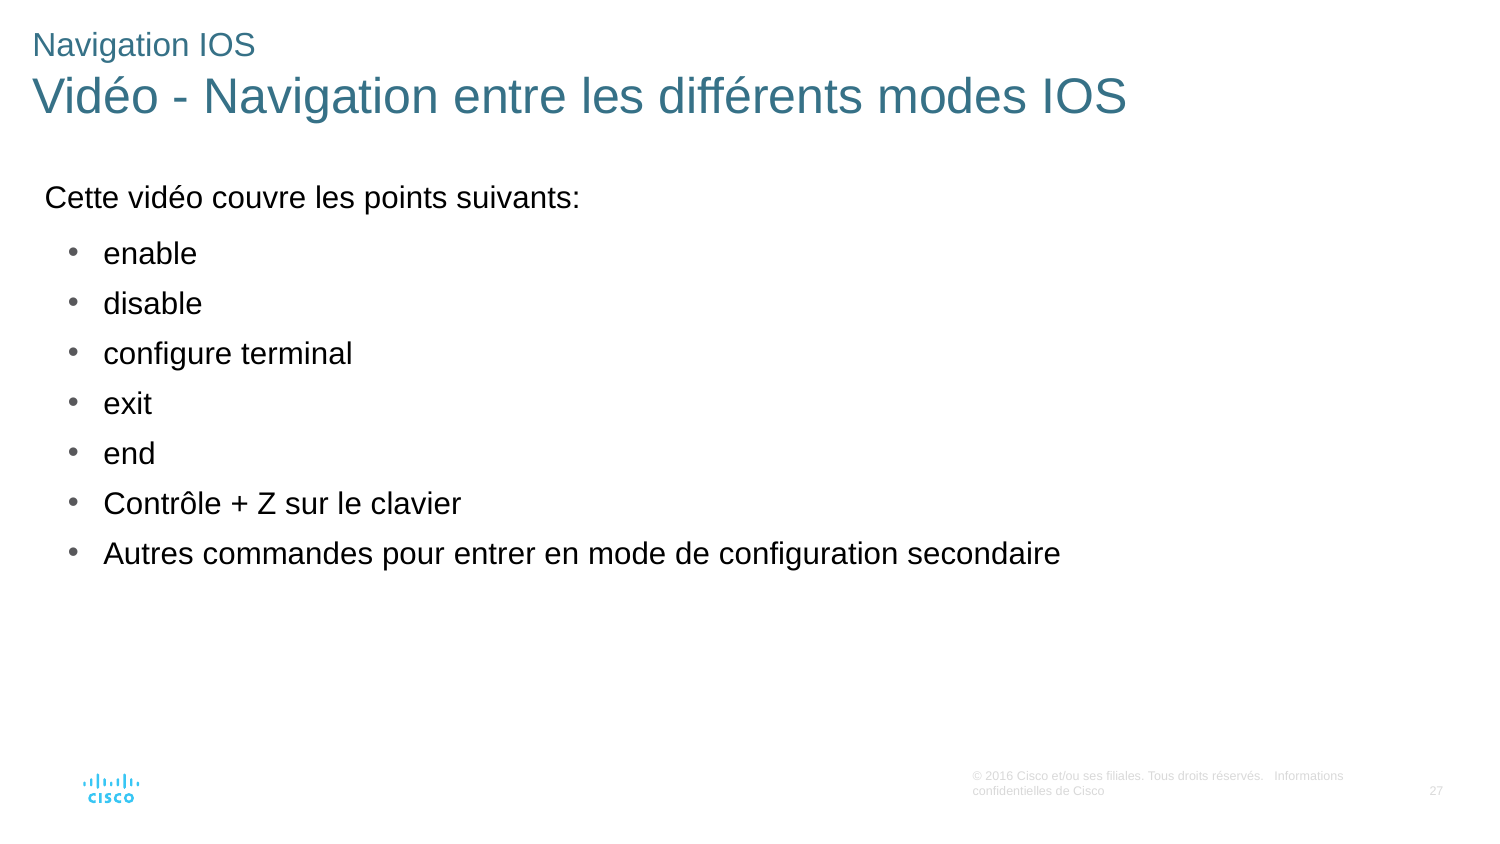

# Navigation IOS Vidéo - Navigation entre les différents modes IOS
Cette vidéo couvre les points suivants:
enable
disable
configure terminal
exit
end
Contrôle + Z sur le clavier
Autres commandes pour entrer en mode de configuration secondaire